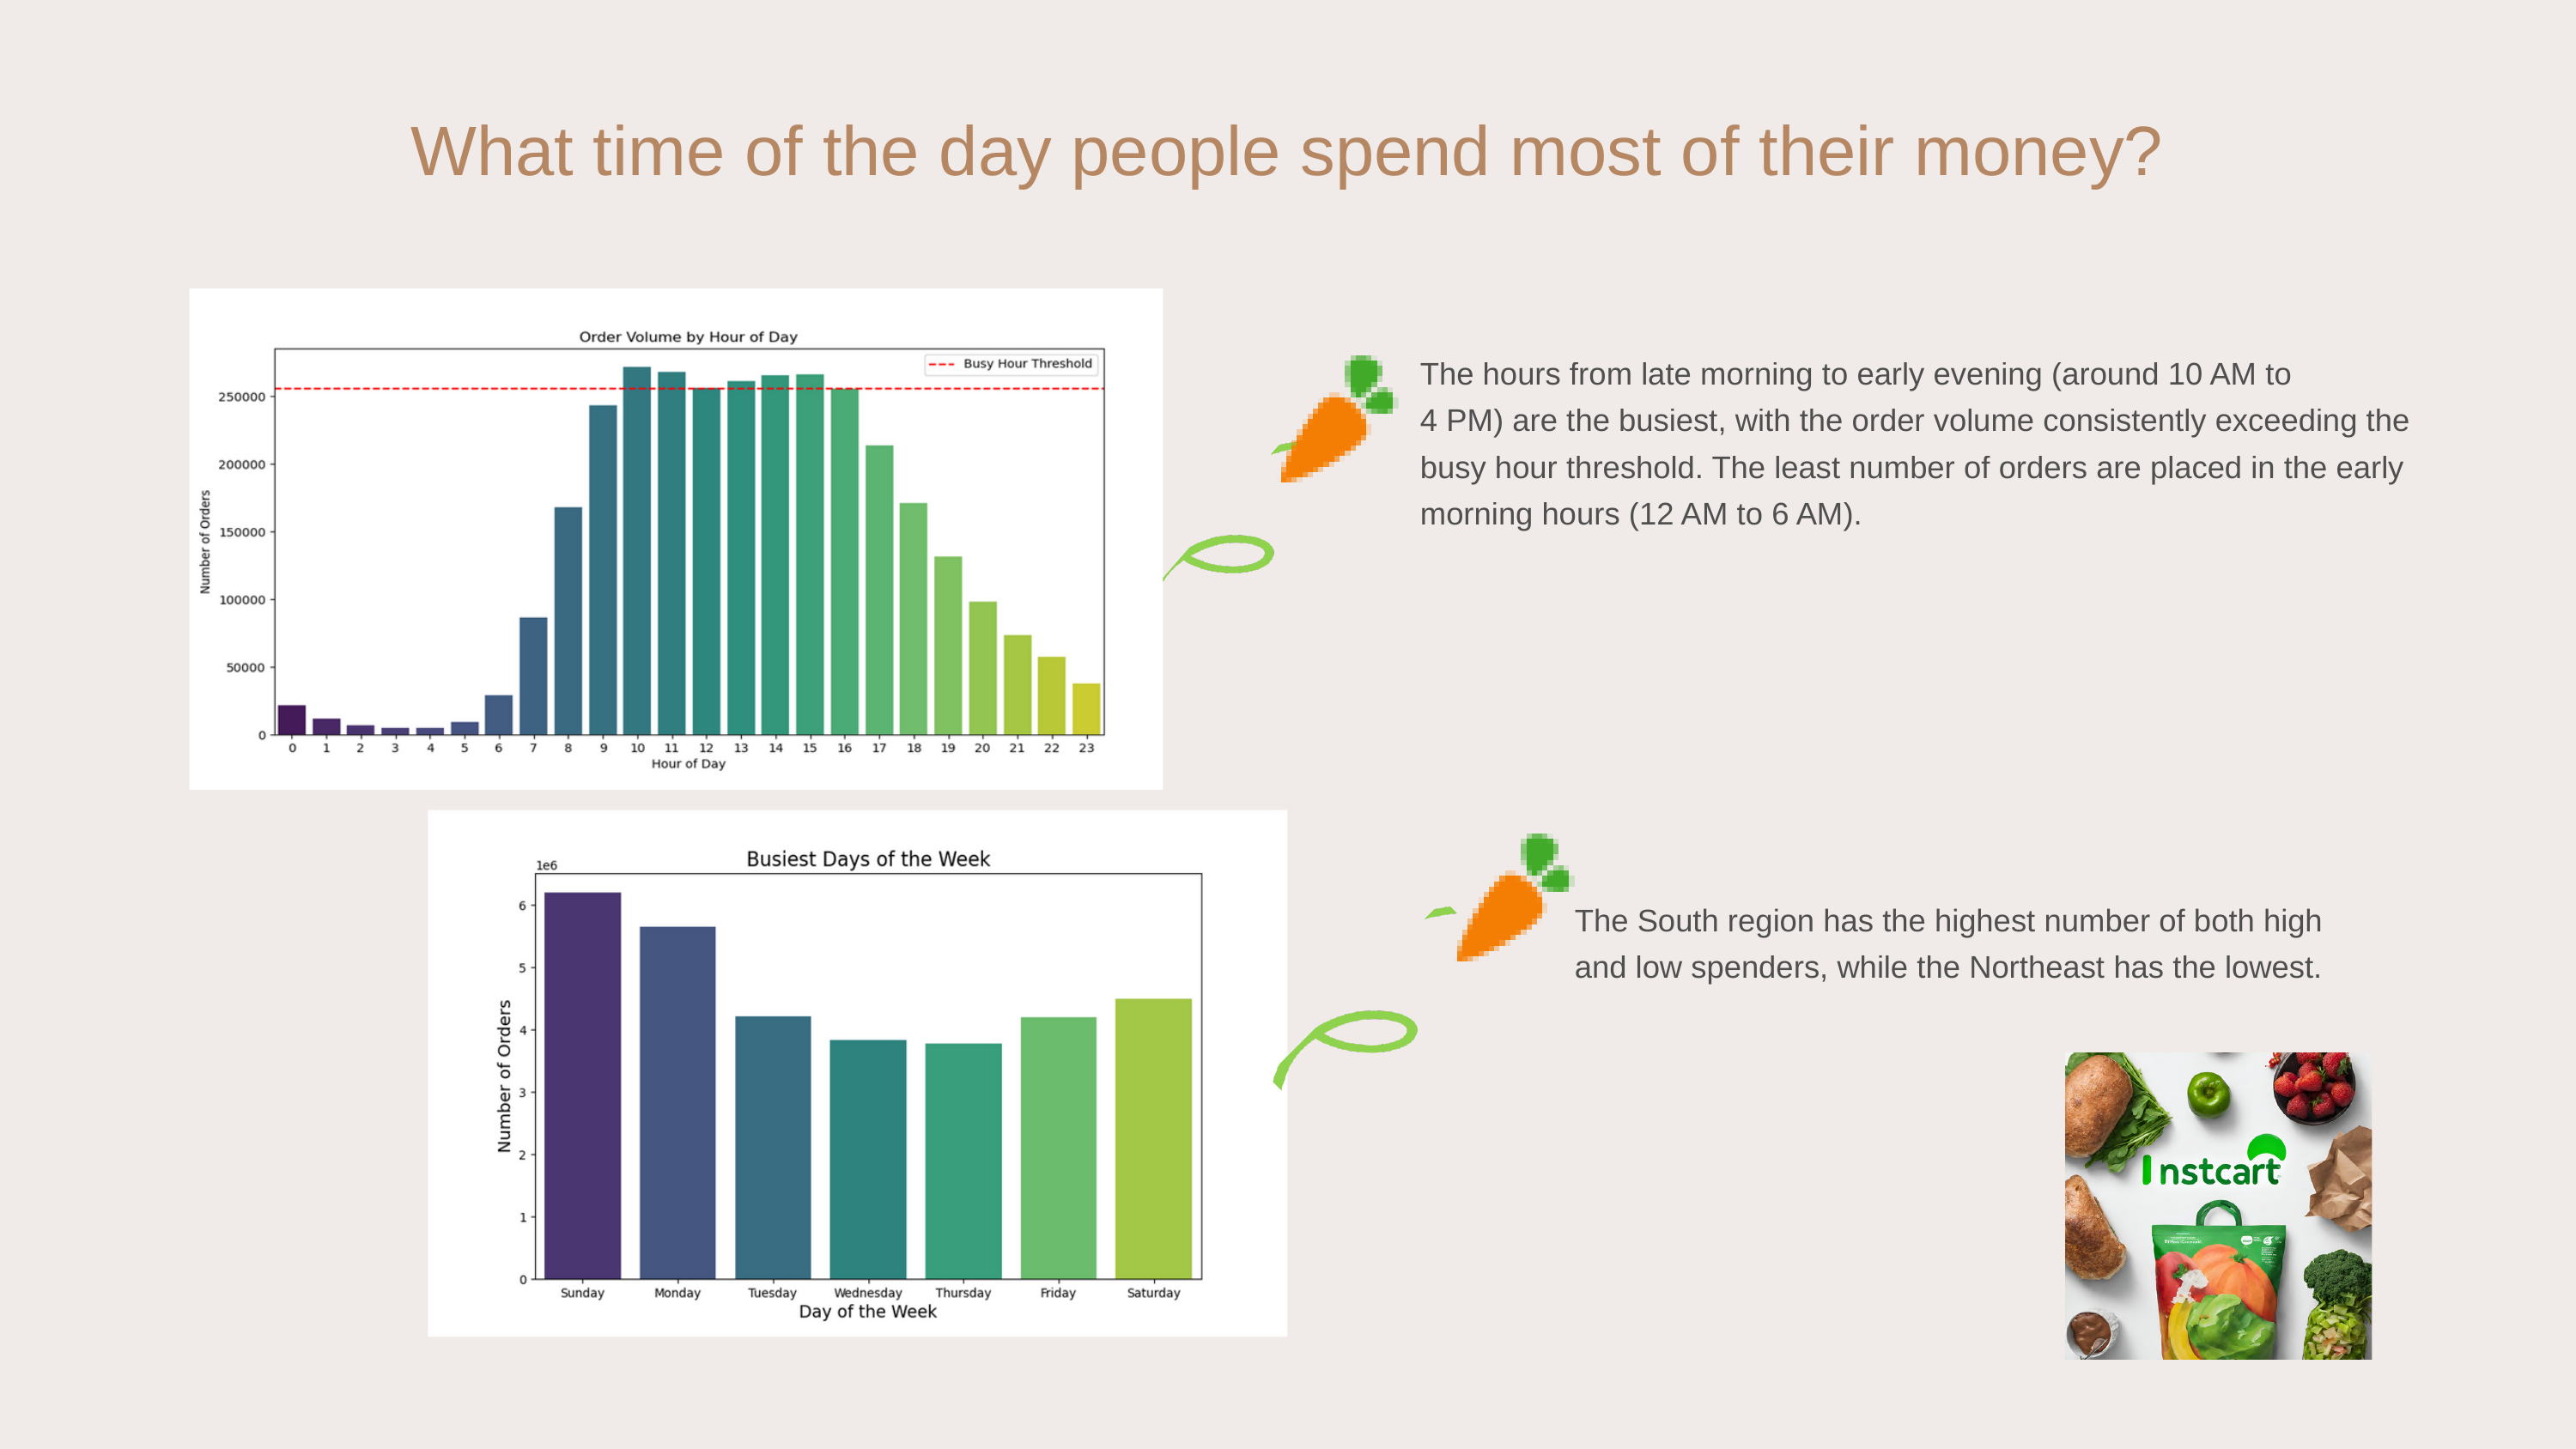

What time of the day people spend most of their money?

The hours from late morning to early evening (around 10 AM to
4 PM) are the busiest, with the order volume consistently exceeding the busy hour threshold. The least number of orders are placed in the early morning hours (12 AM to 6 AM).

The South region has the highest number of both high and low spenders, while the Northeast has the lowest.